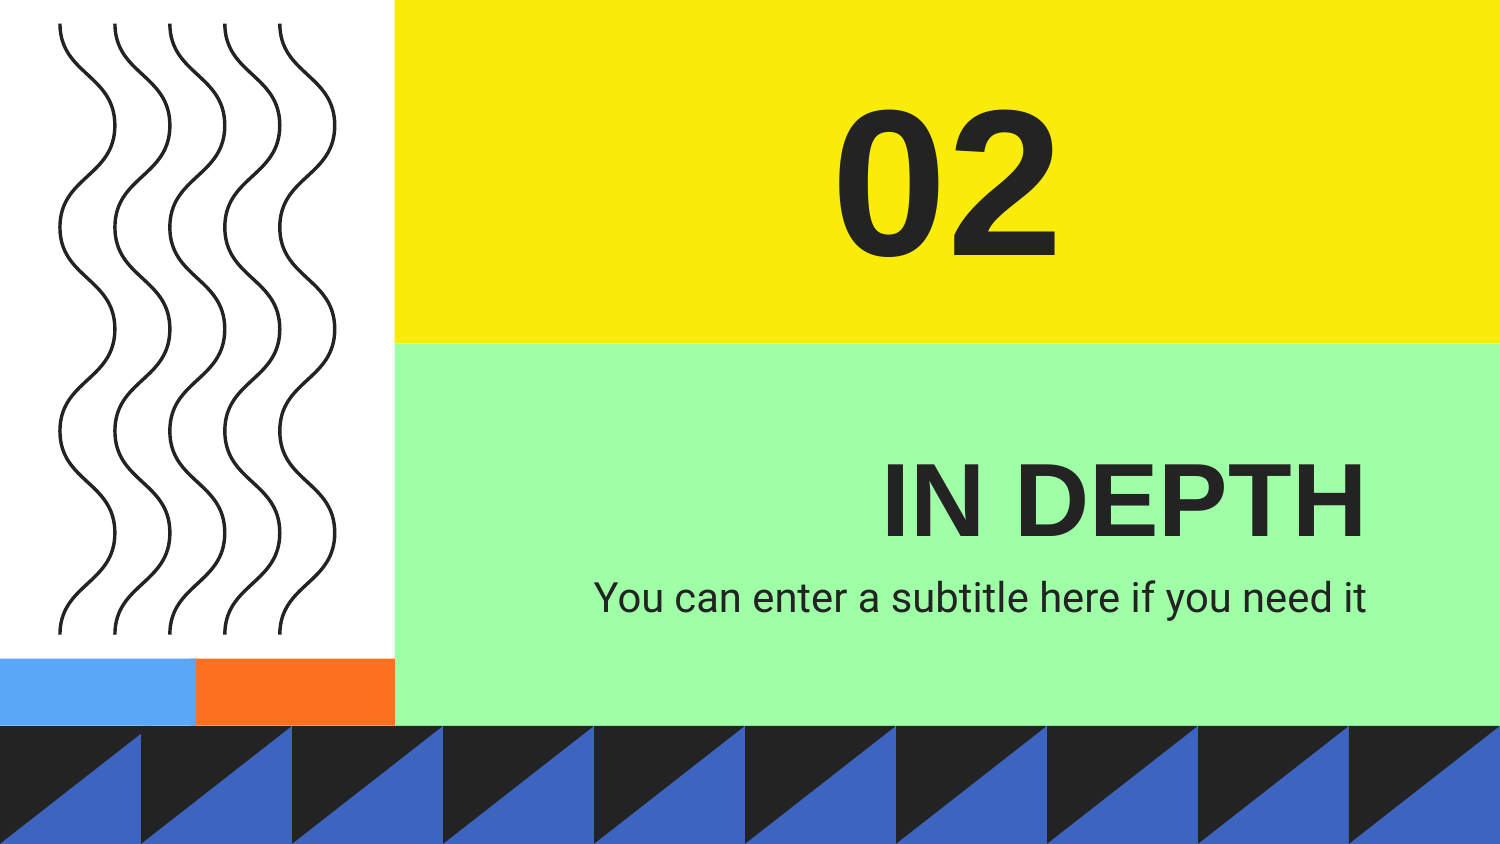

02

# IN DEPTH
You can enter a subtitle here if you need it